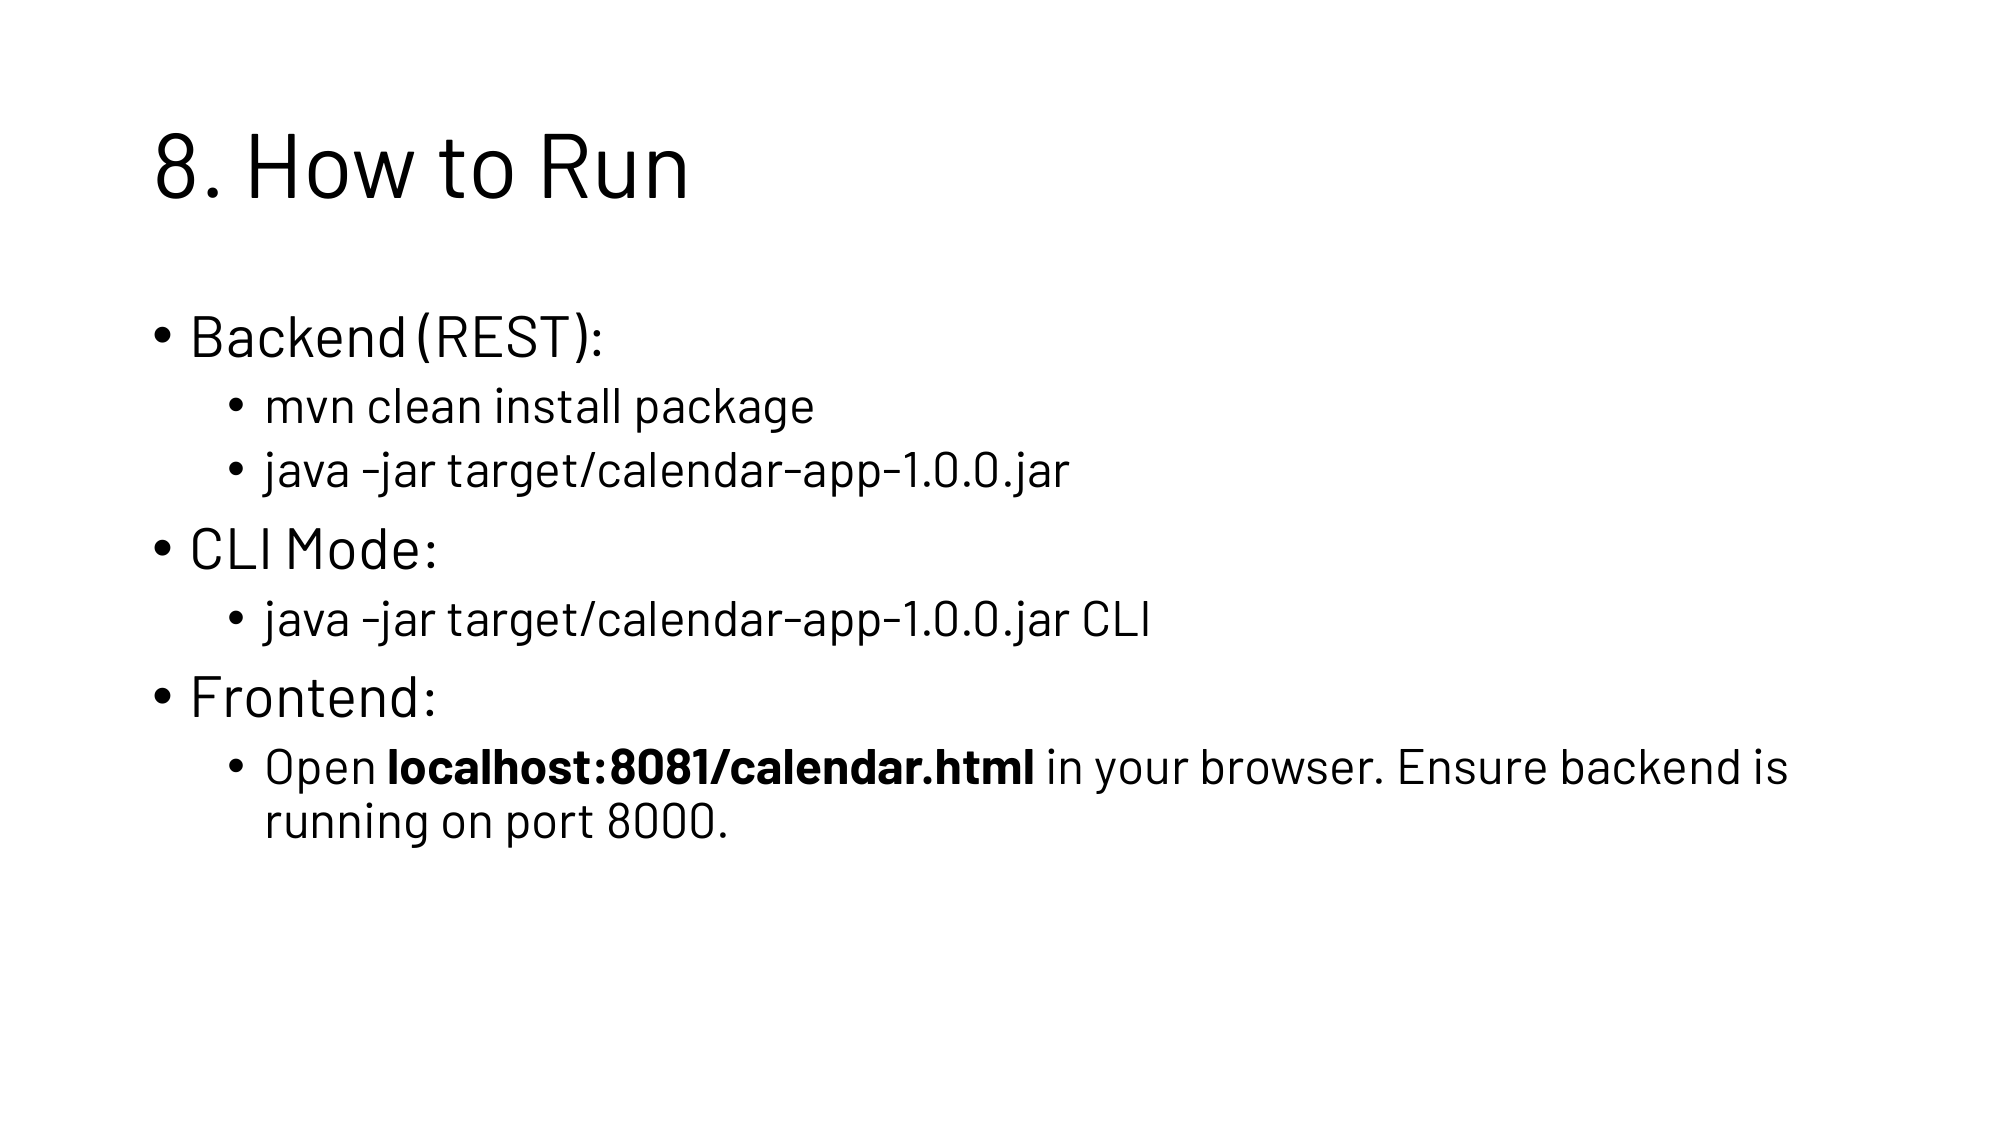

# 8. How to Run
Backend (REST):
mvn clean install package
java -jar target/calendar-app-1.0.0.jar
CLI Mode:
java -jar target/calendar-app-1.0.0.jar CLI
Frontend:
Open localhost:8081/calendar.html in your browser. Ensure backend is running on port 8000.